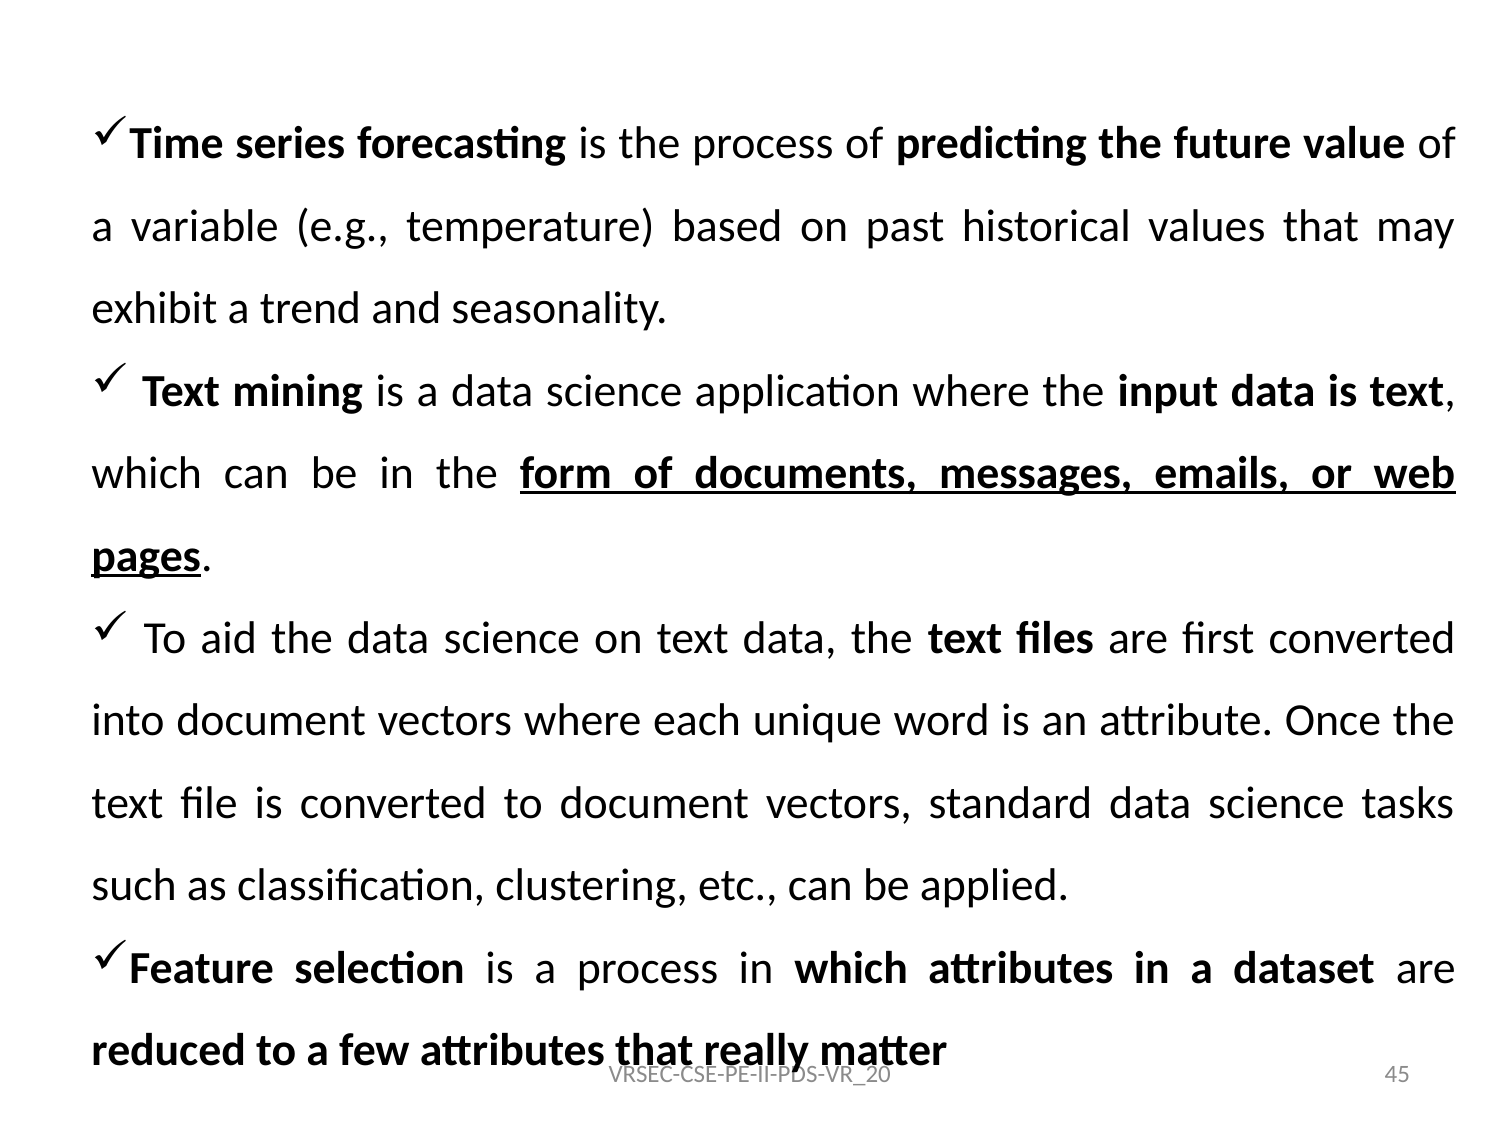

Time series forecasting is the process of predicting the future value of a variable (e.g., temperature) based on past historical values that may exhibit a trend and seasonality.
 Text mining is a data science application where the input data is text, which can be in the form of documents, messages, emails, or web pages.
 To aid the data science on text data, the text files are first converted into document vectors where each unique word is an attribute. Once the text file is converted to document vectors, standard data science tasks such as classification, clustering, etc., can be applied.
Feature selection is a process in which attributes in a dataset are reduced to a few attributes that really matter
VRSEC-CSE-PE-II-PDS-VR_20
45